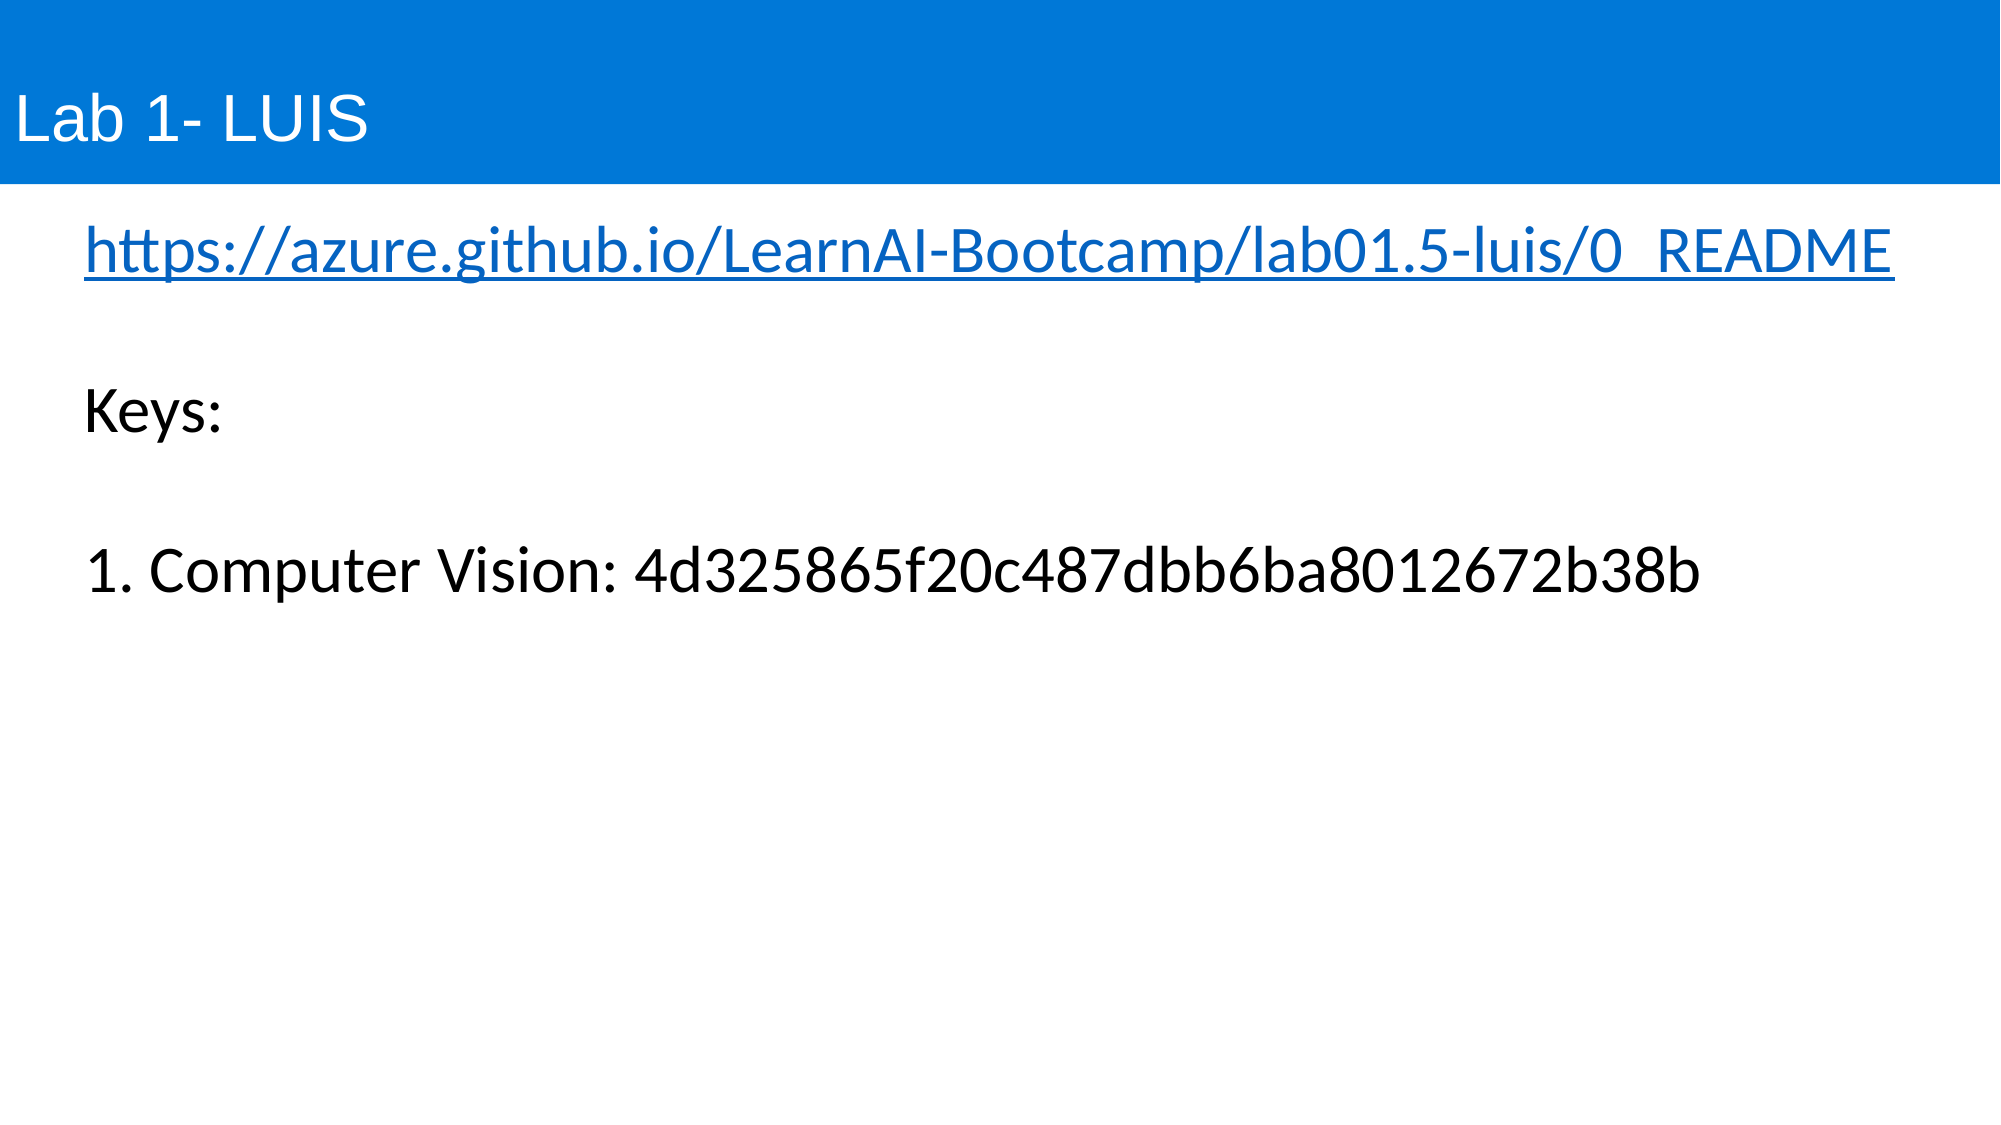

Lab 1- LUIS
https://azure.github.io/LearnAI-Bootcamp/lab01.5-luis/0_README

Keys:

1. Computer Vision: 4d325865f20c487dbb6ba8012672b38b

Hybrid